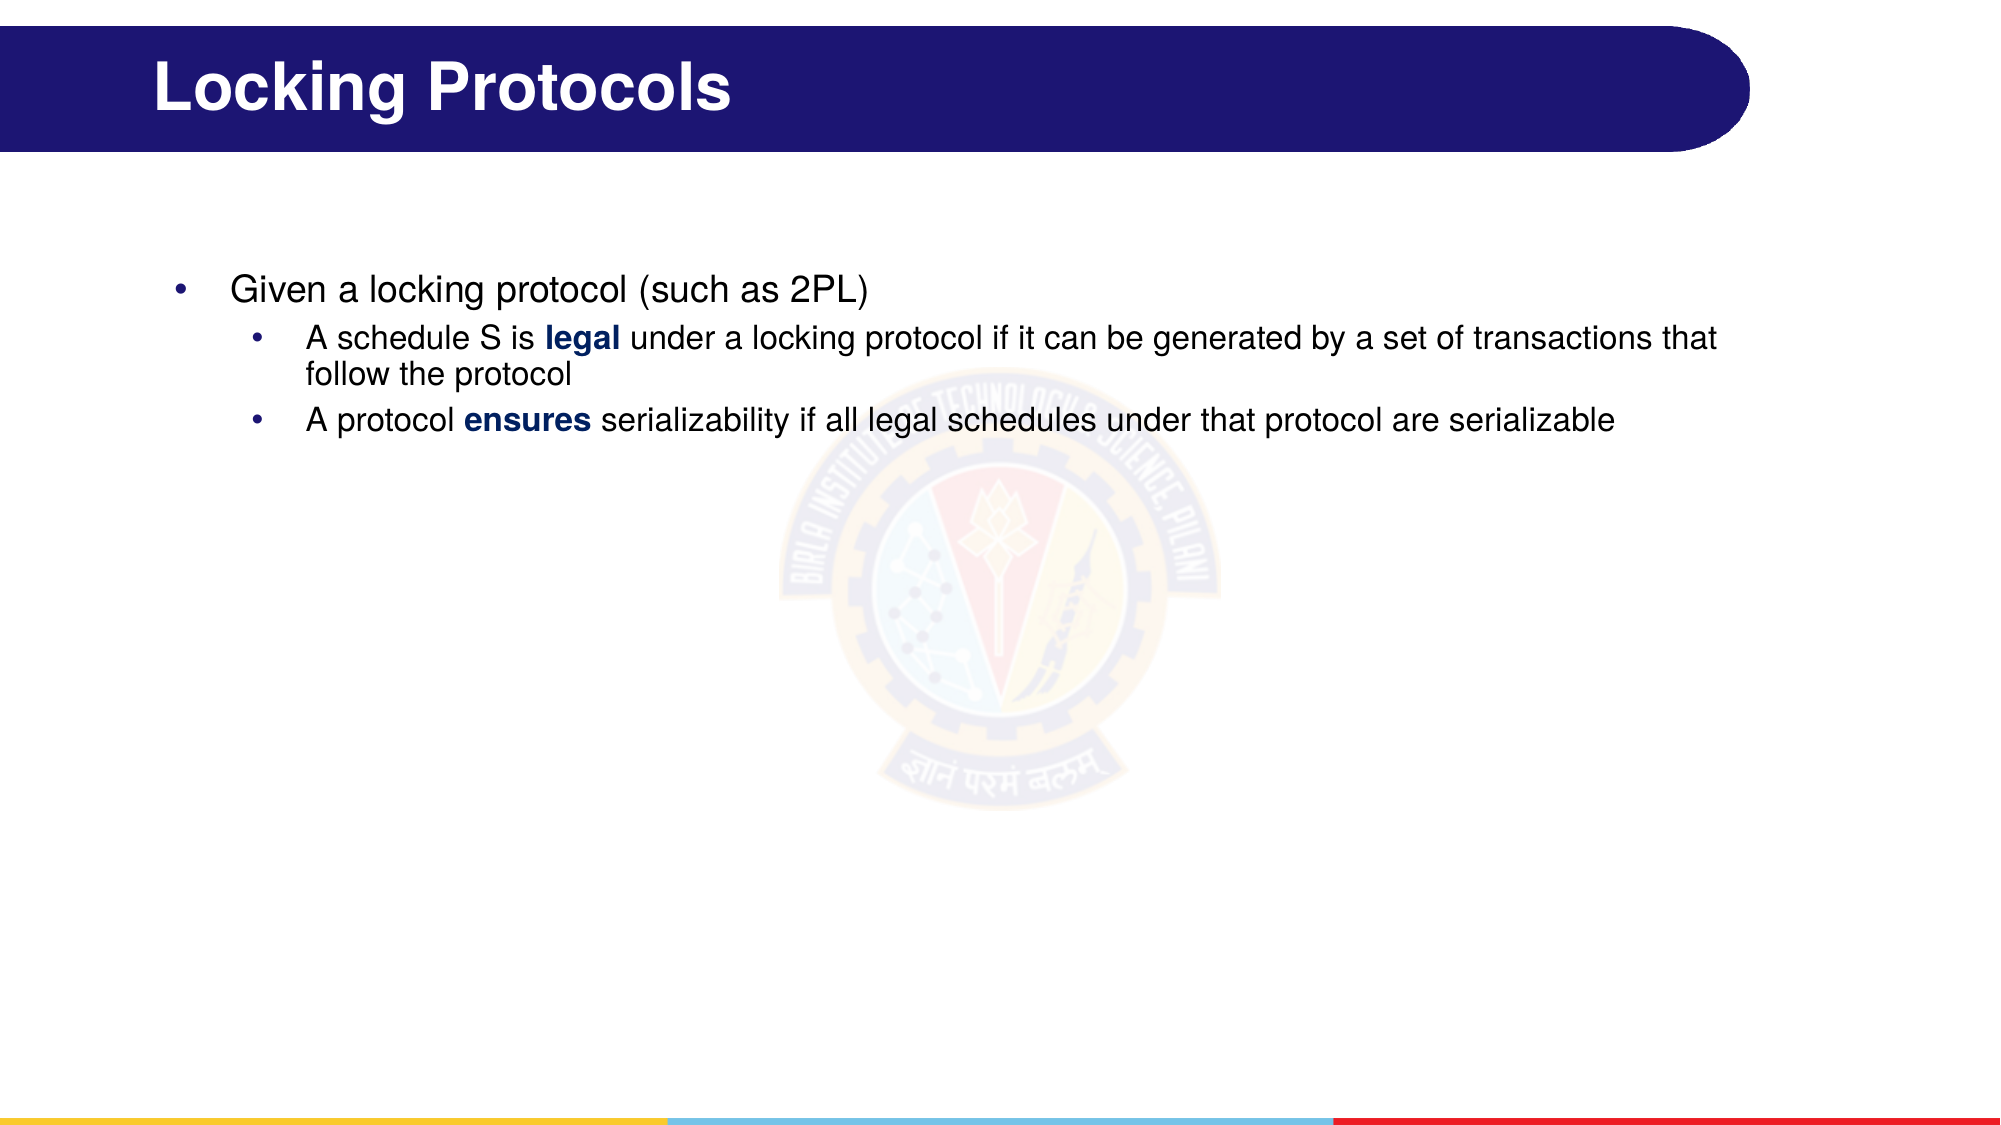

# Locking Protocols

Given a locking protocol (such as 2PL)
A schedule S is legal under a locking protocol if it can be generated by a set of transactions that follow the protocol
A protocol ensures serializability if all legal schedules under that protocol are serializable